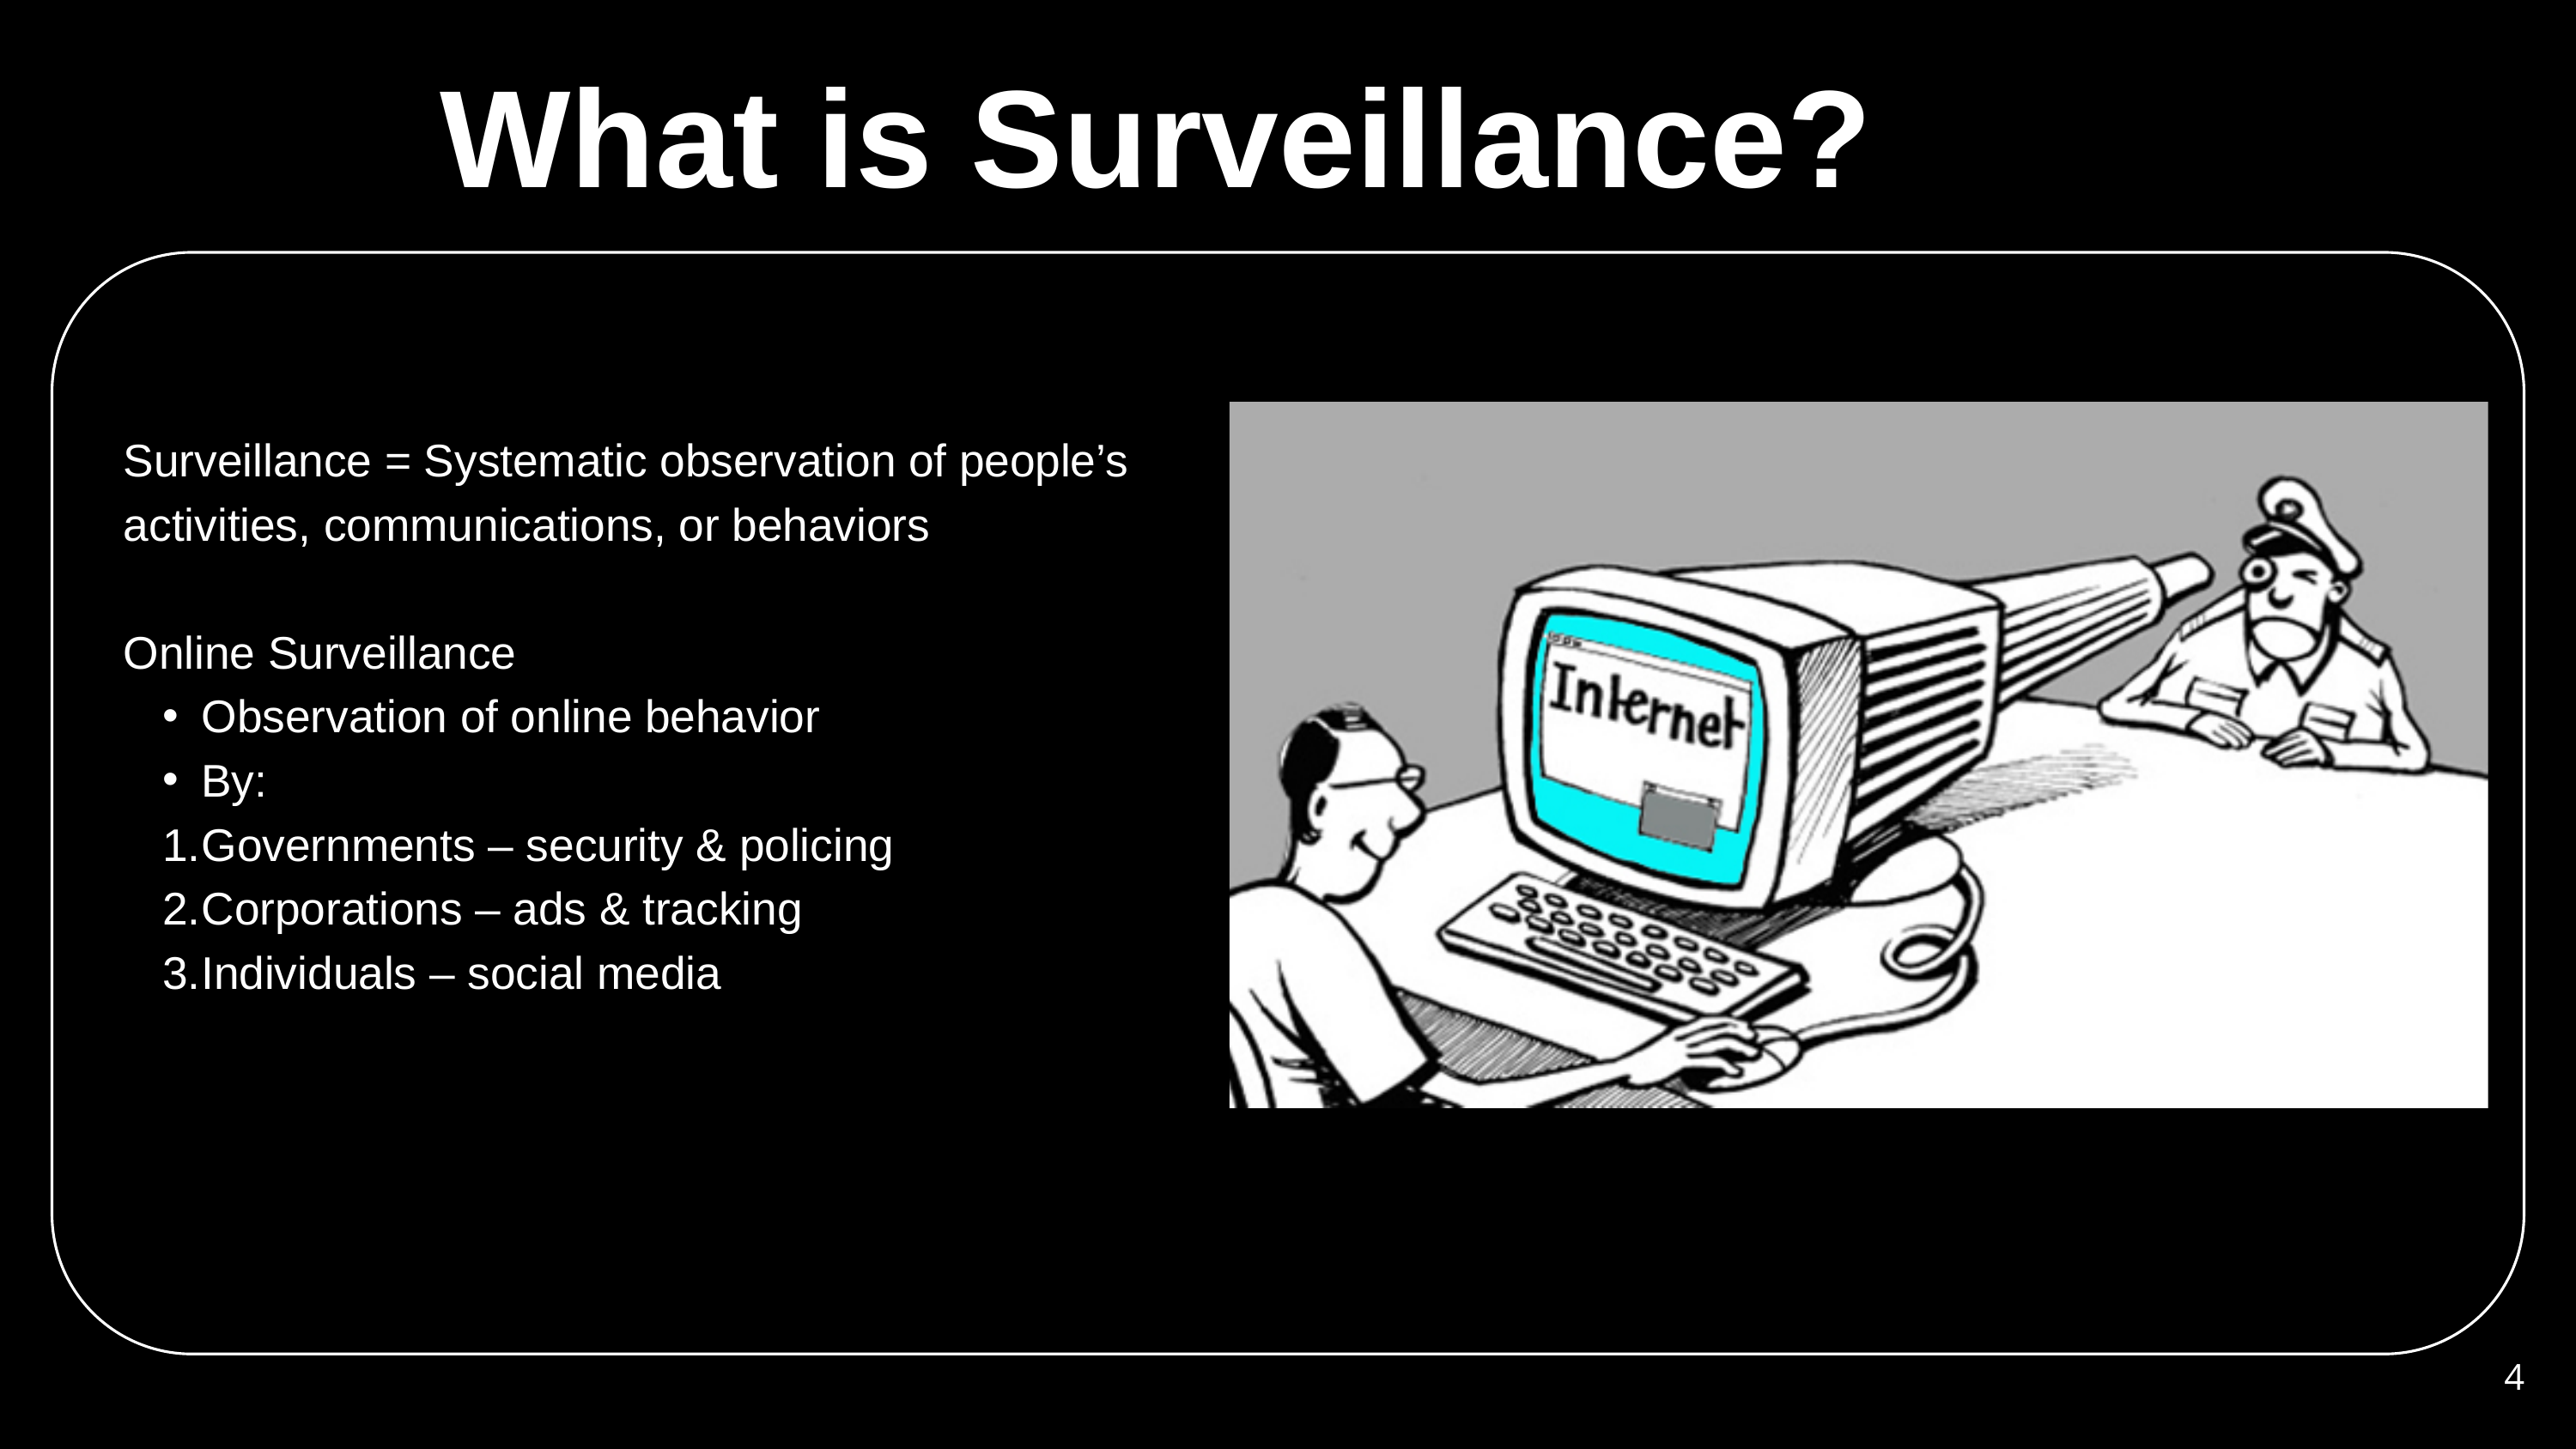

What is Surveillance?

Surveillance = Systematic observation of people’s activities, communications, or behaviors

Online Surveillance
Observation of online behavior
By:
Governments – security & policing
Corporations – ads & tracking
Individuals – social media

4